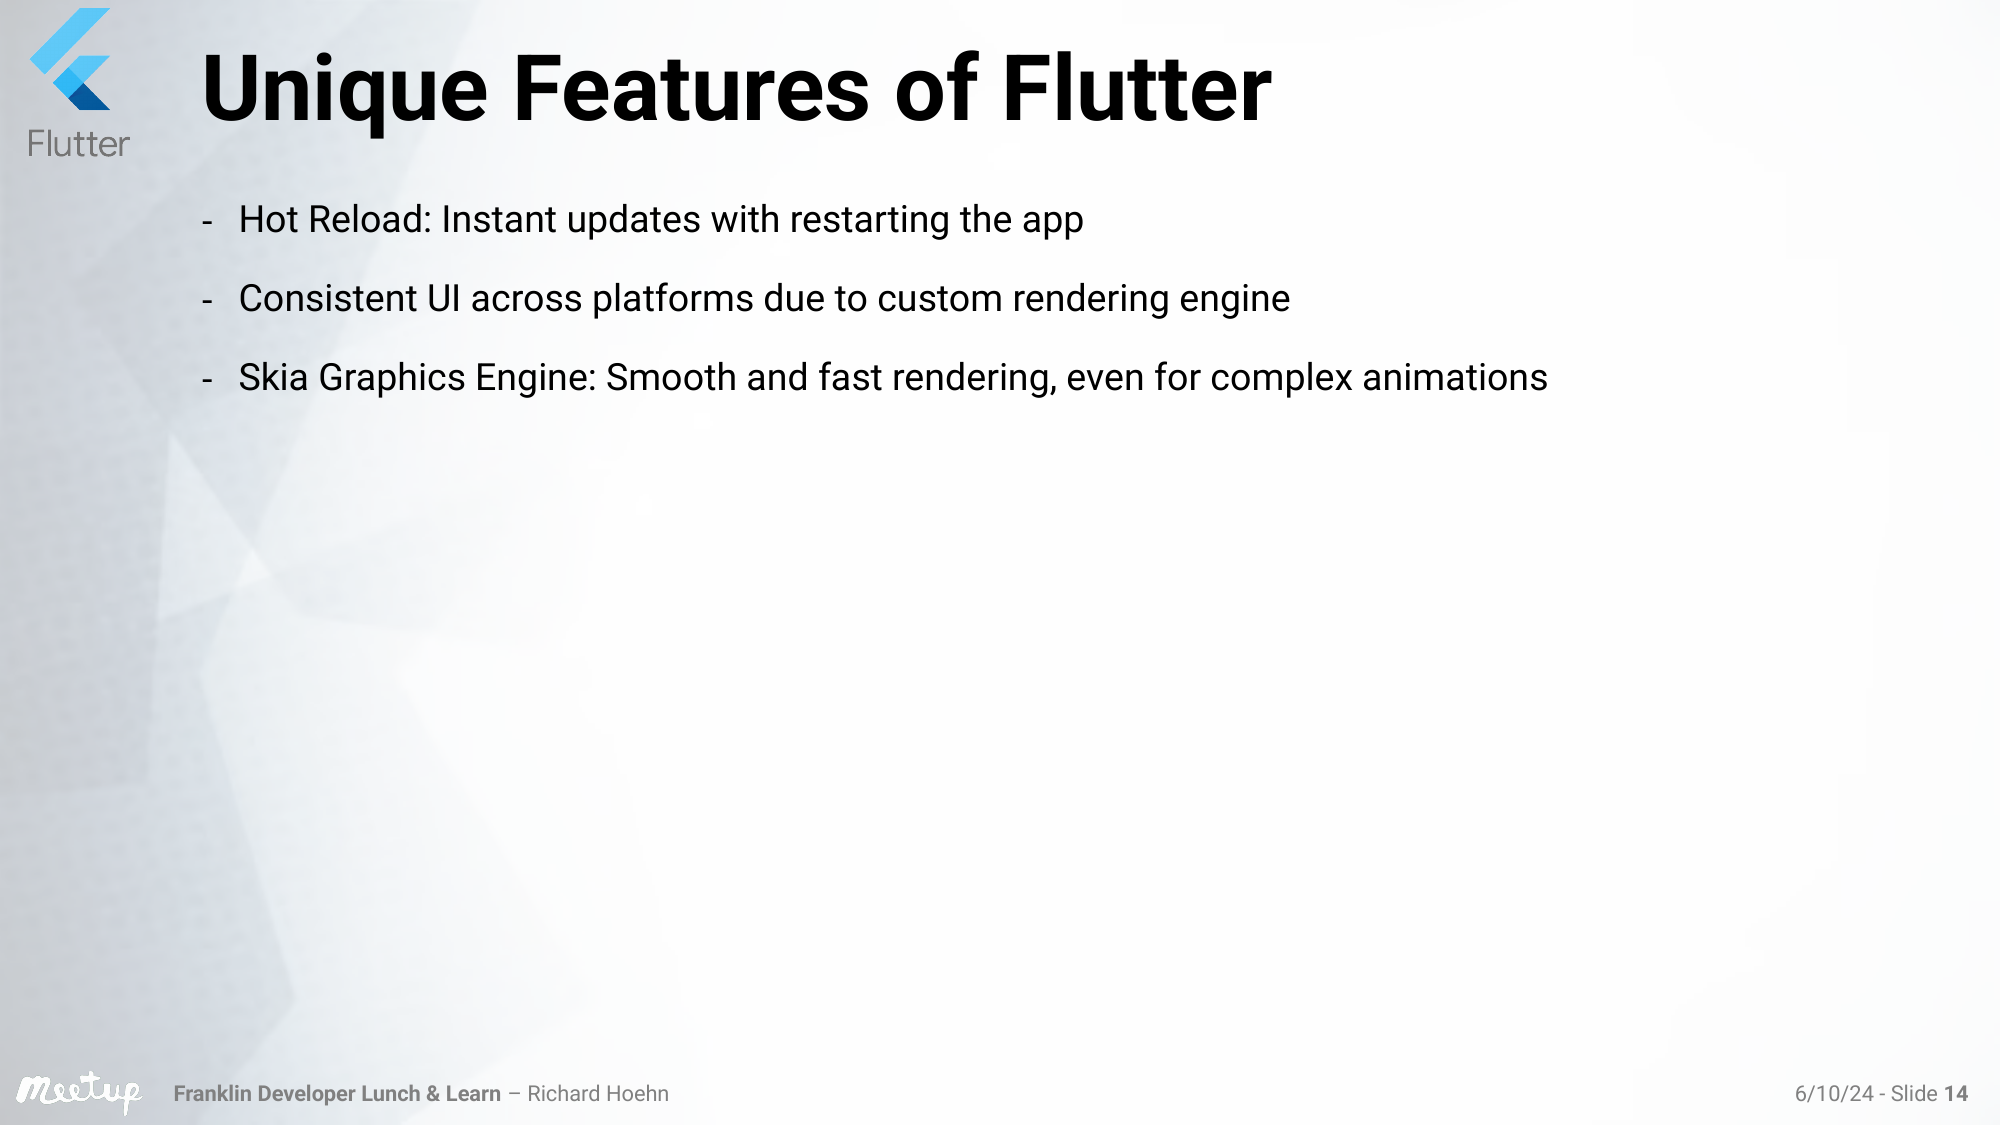

# Unique Features of Flutter
Hot Reload: Instant updates with restarting the app
Consistent UI across platforms due to custom rendering engine
Skia Graphics Engine: Smooth and fast rendering, even for complex animations